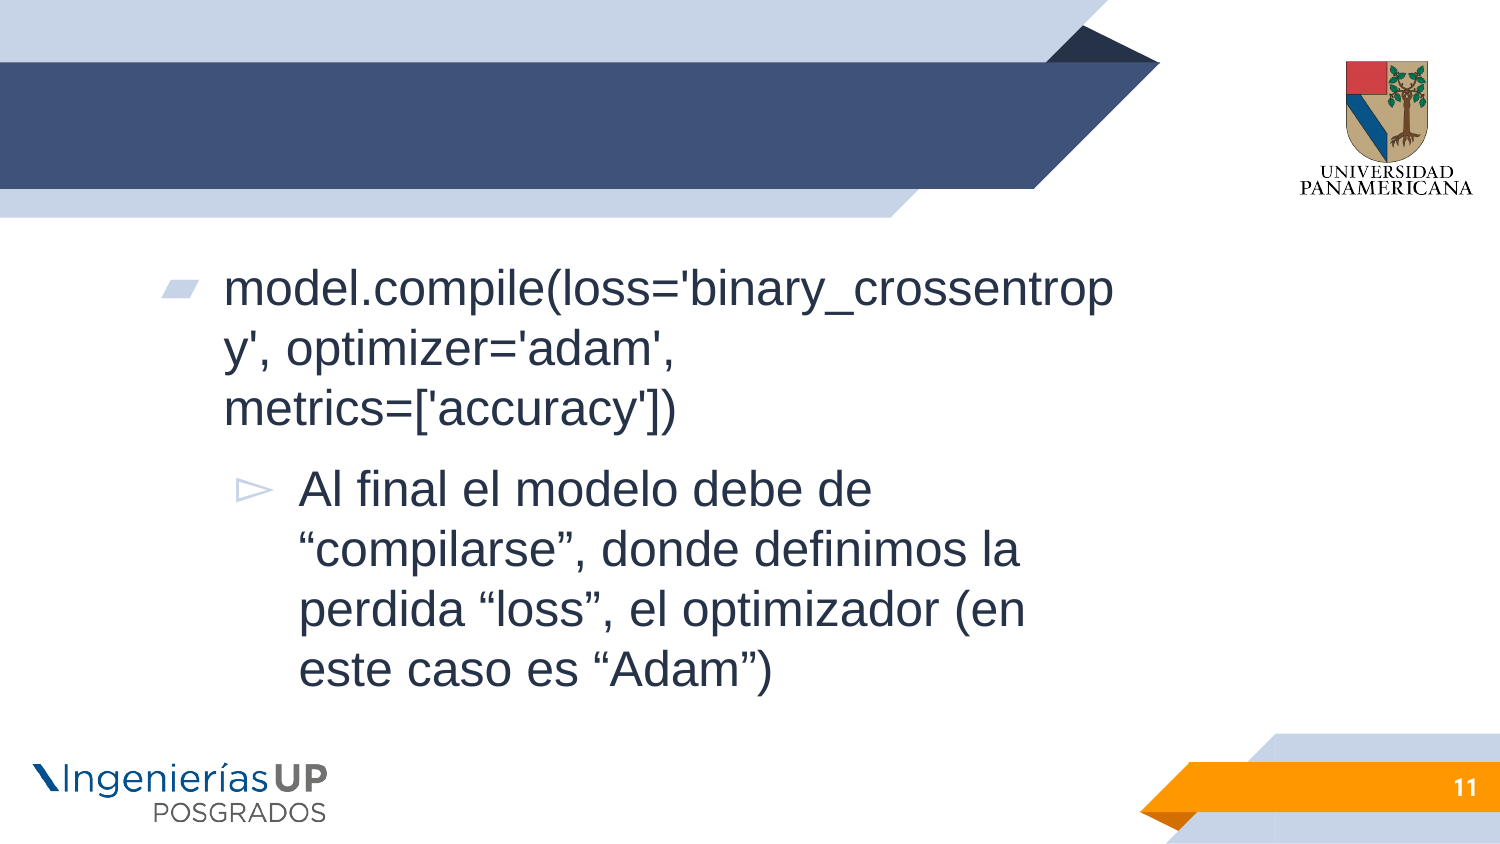

#
model.compile(loss='binary_crossentropy', optimizer='adam', metrics=['accuracy'])
Al final el modelo debe de “compilarse”, donde definimos la perdida “loss”, el optimizador (en este caso es “Adam”)
11